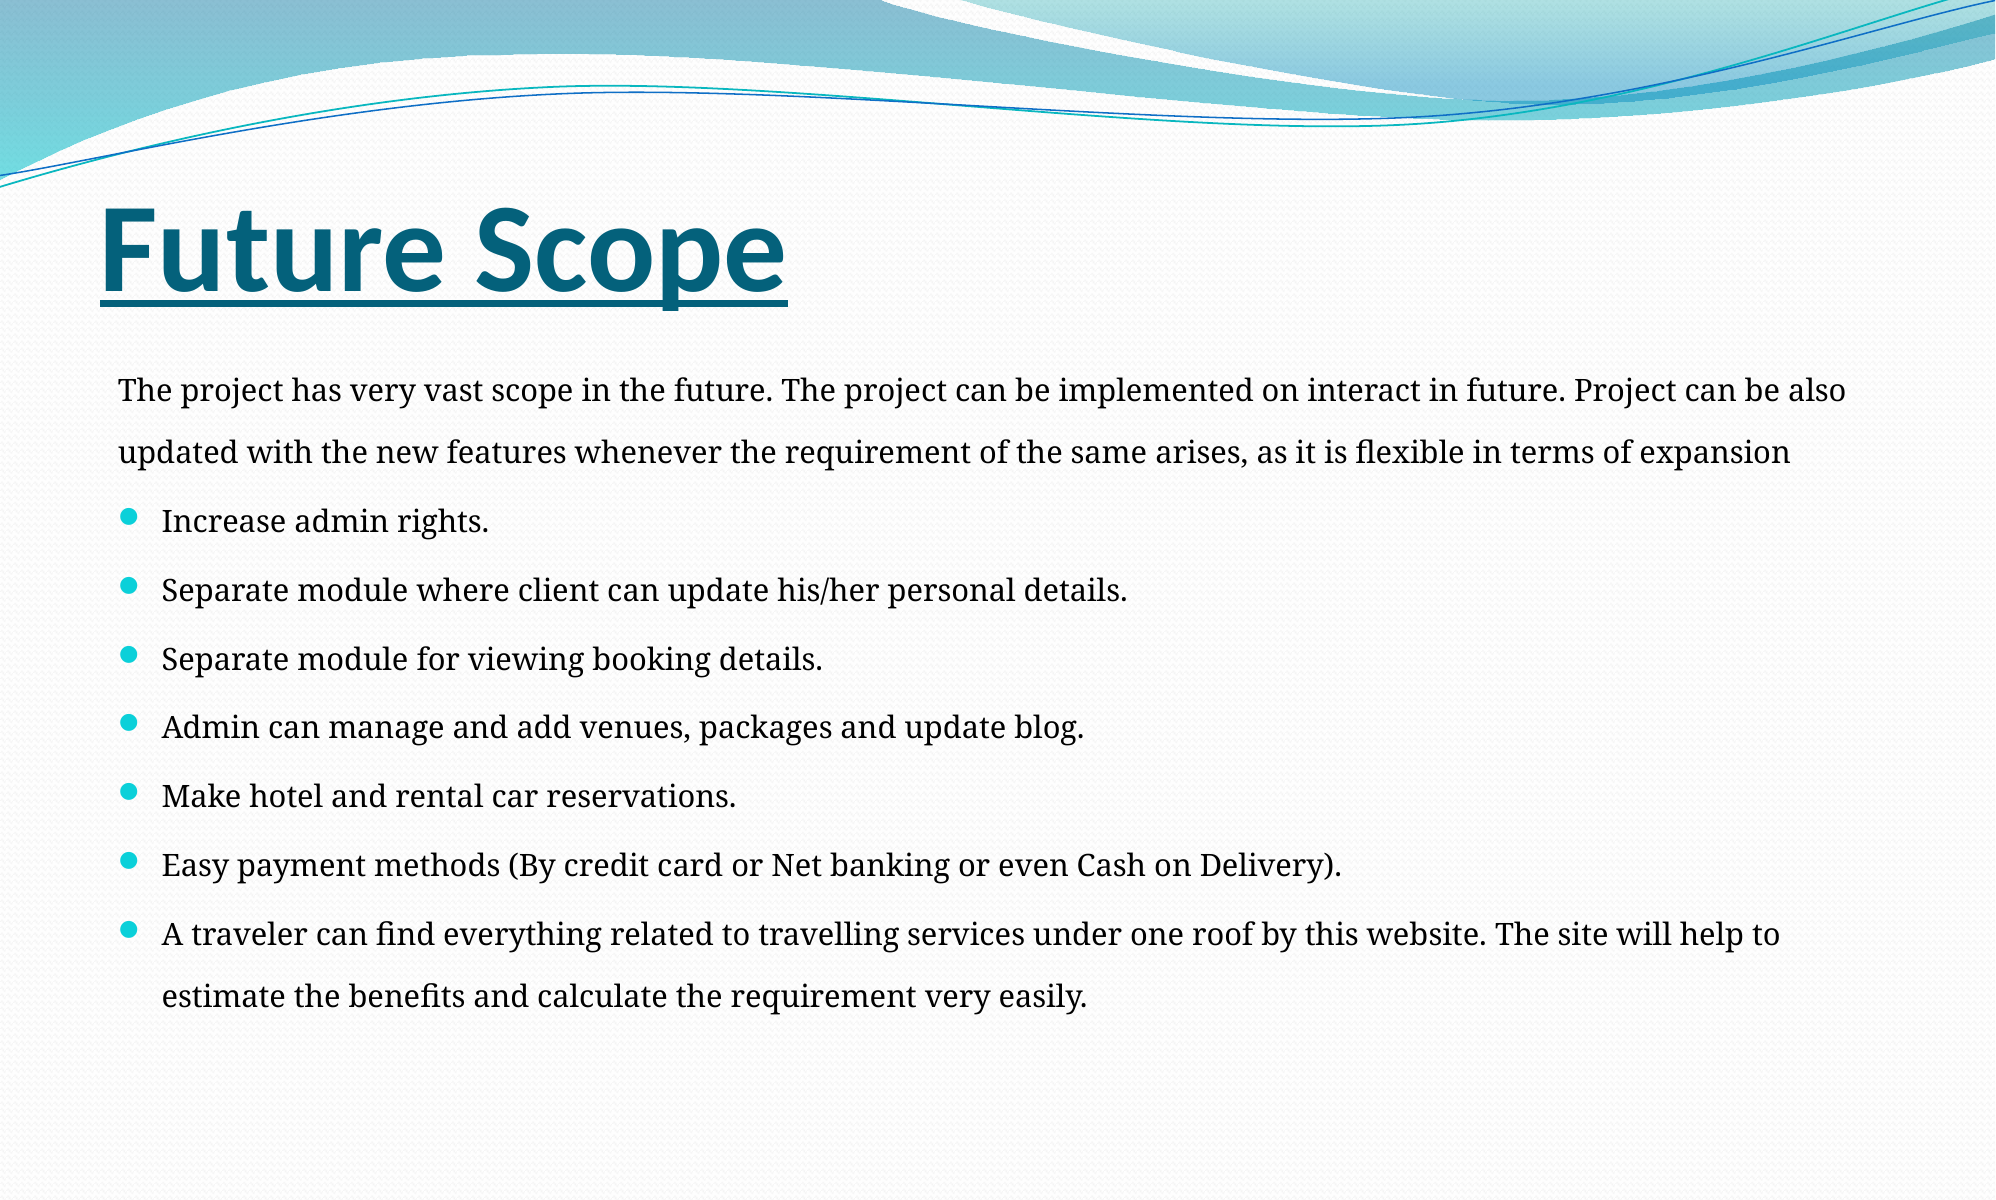

# Future Scope
The project has very vast scope in the future. The project can be implemented on interact in future. Project can be also updated with the new features whenever the requirement of the same arises, as it is flexible in terms of expansion
Increase admin rights.
Separate module where client can update his/her personal details.
Separate module for viewing booking details.
Admin can manage and add venues, packages and update blog.
Make hotel and rental car reservations.
Easy payment methods (By credit card or Net banking or even Cash on Delivery).
A traveler can find everything related to travelling services under one roof by this website. The site will help to estimate the benefits and calculate the requirement very easily.